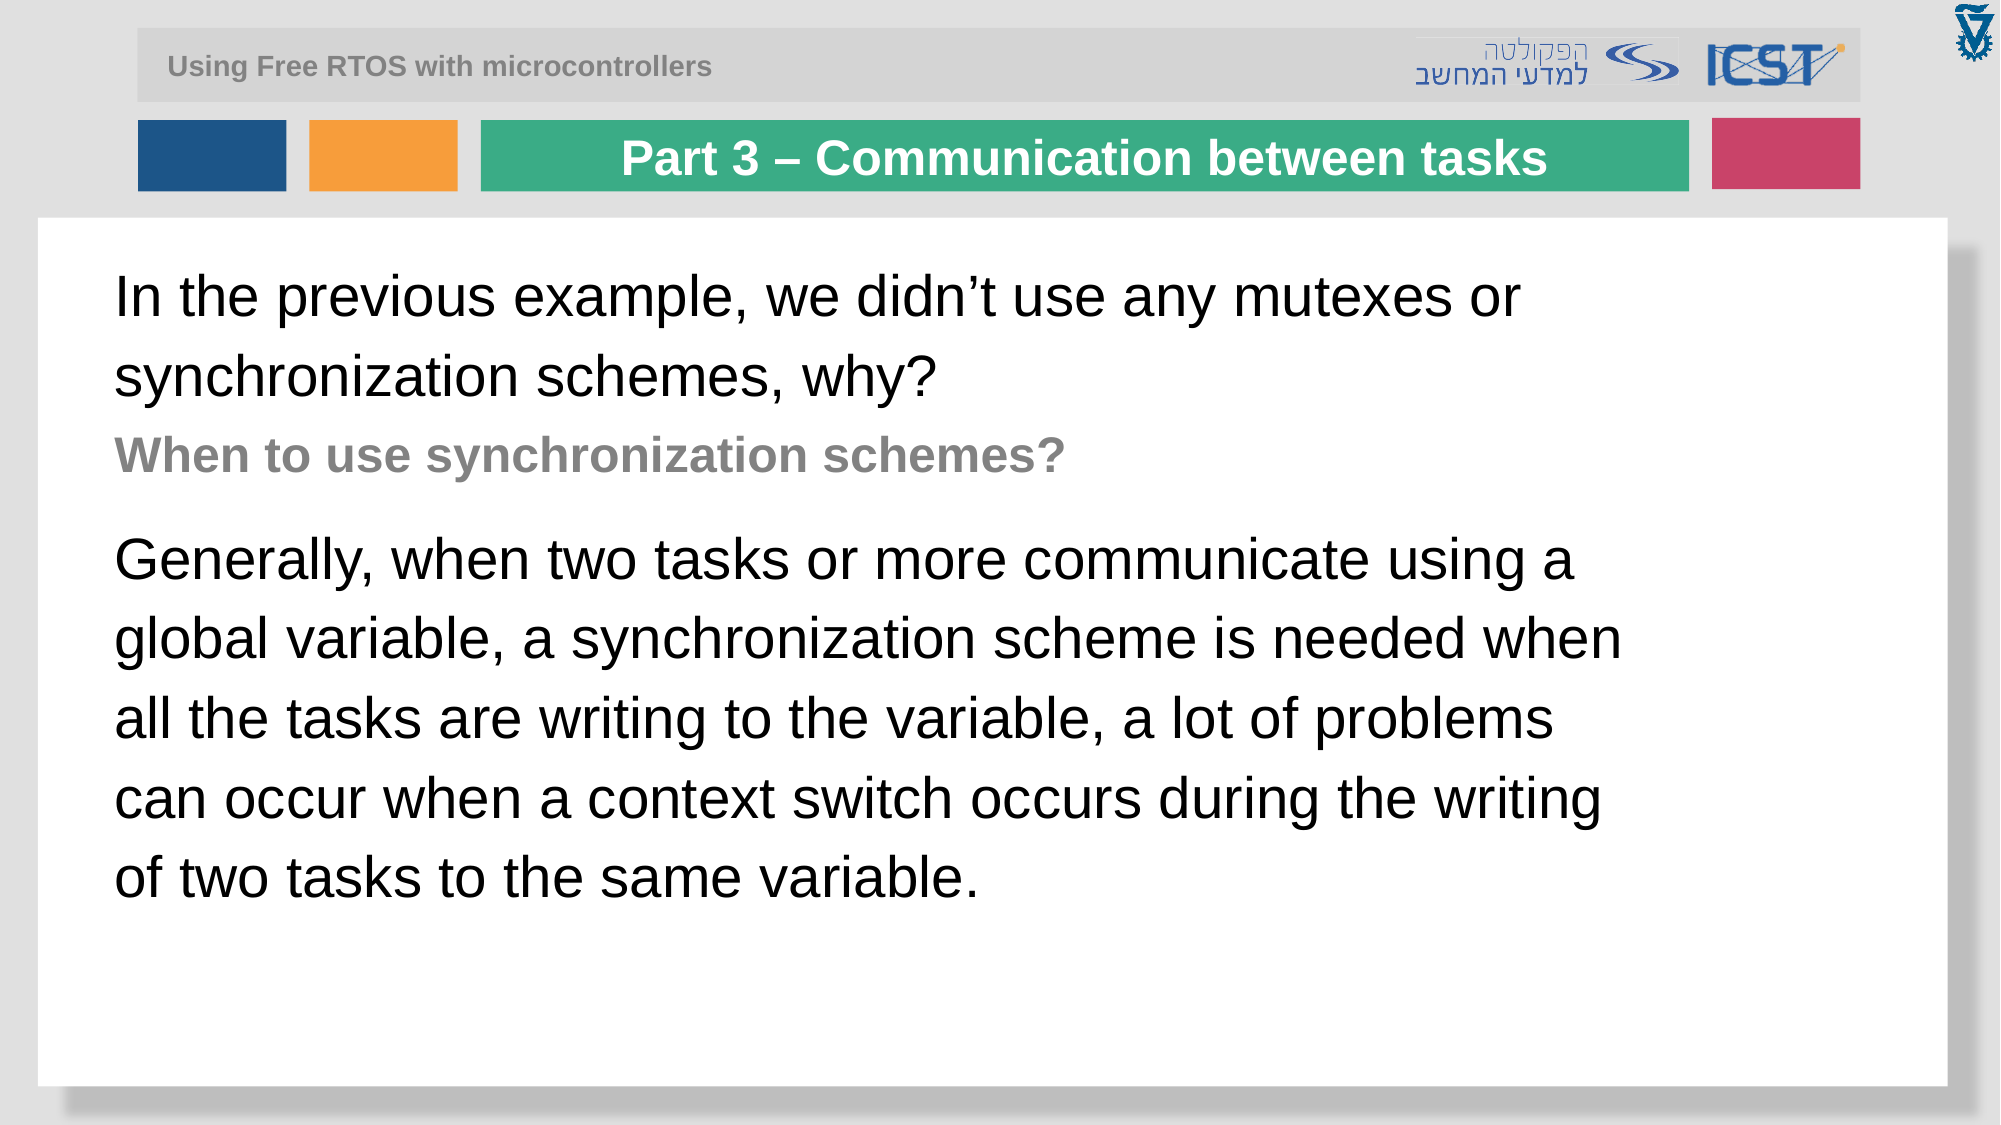

In the previous example, we didn’t use any mutexes or synchronization schemes, why?
When to use synchronization schemes?
Generally, when two tasks or more communicate using a global variable, a synchronization scheme is needed when all the tasks are writing to the variable, a lot of problems can occur when a context switch occurs during the writing of two tasks to the same variable.